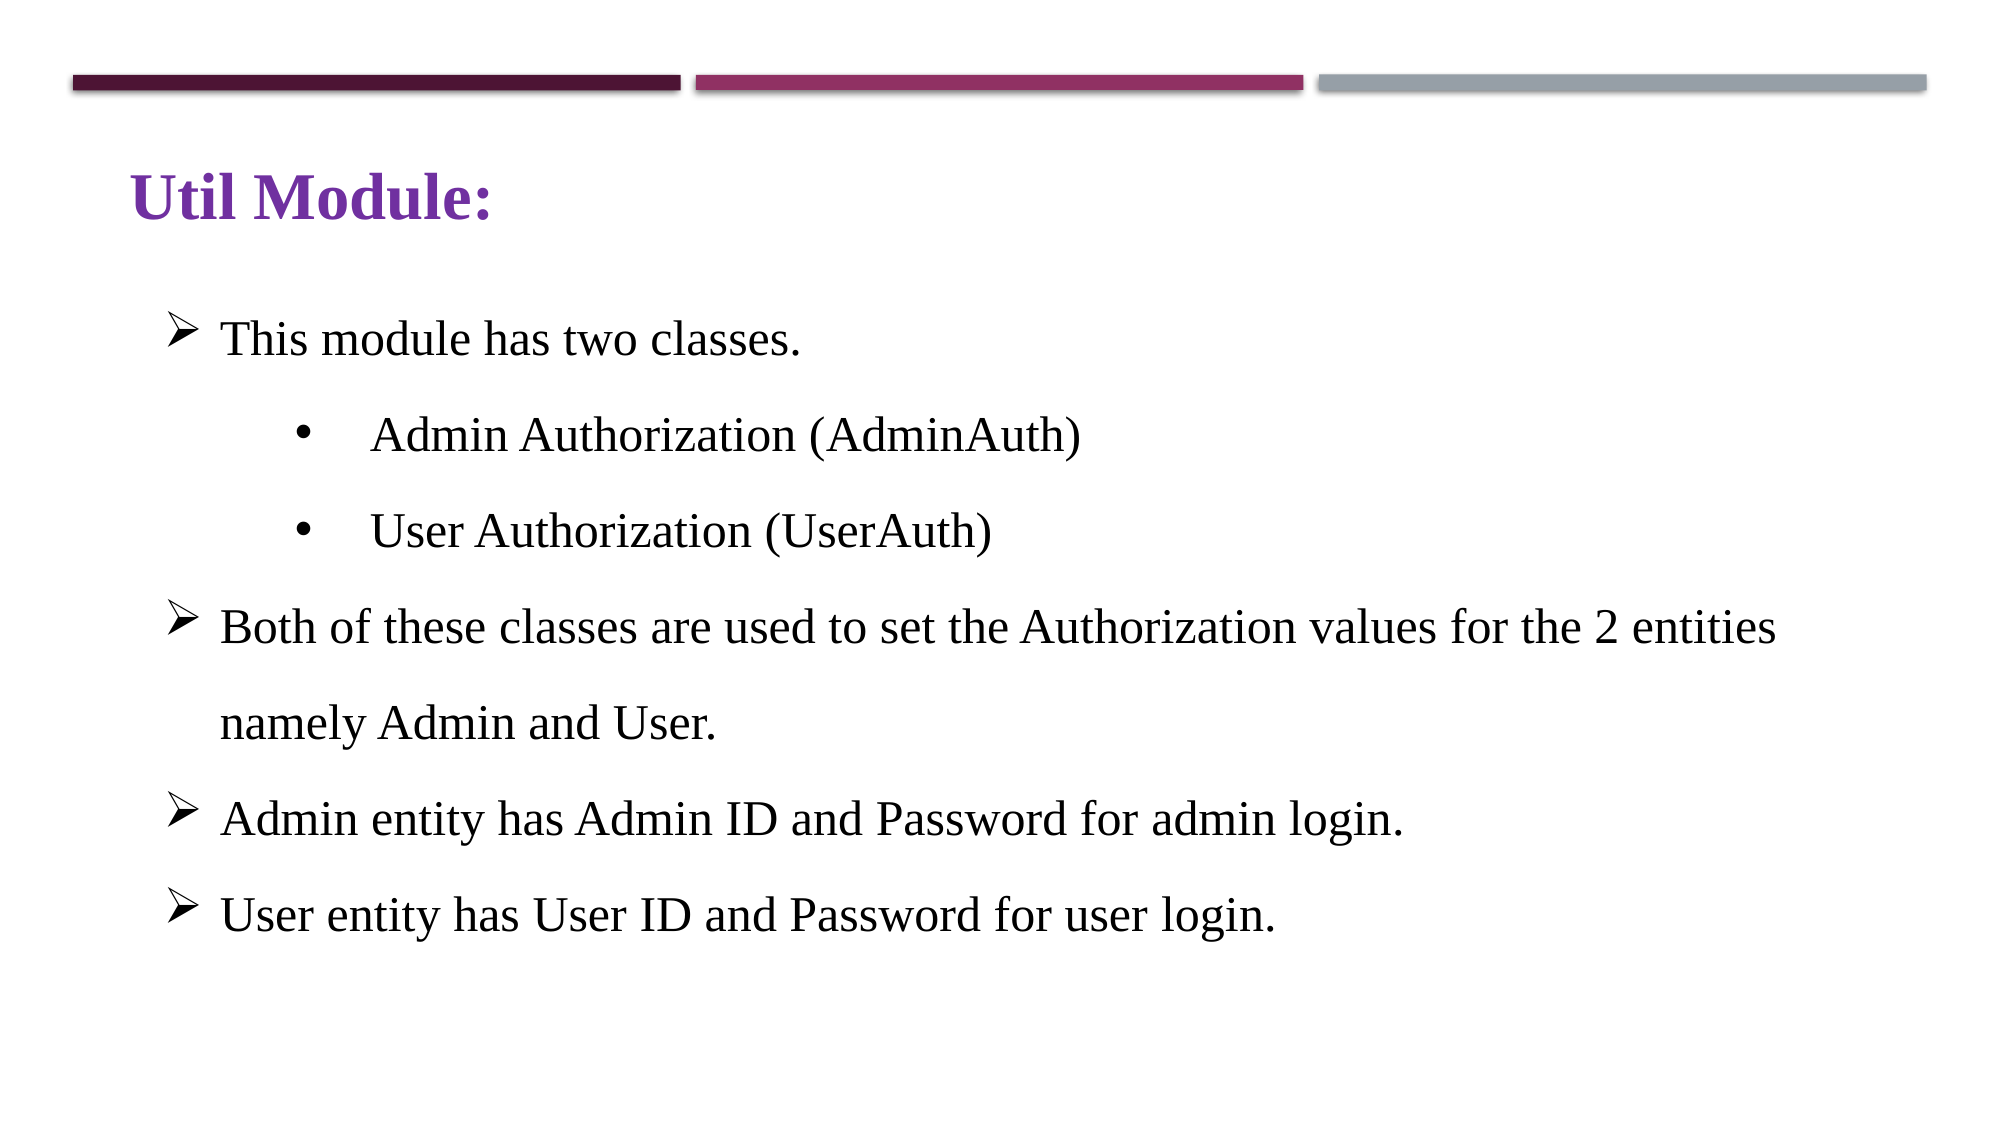

Util Module:
This module has two classes.
Admin Authorization (AdminAuth)
User Authorization (UserAuth)
Both of these classes are used to set the Authorization values for the 2 entities namely Admin and User.
Admin entity has Admin ID and Password for admin login.
User entity has User ID and Password for user login.